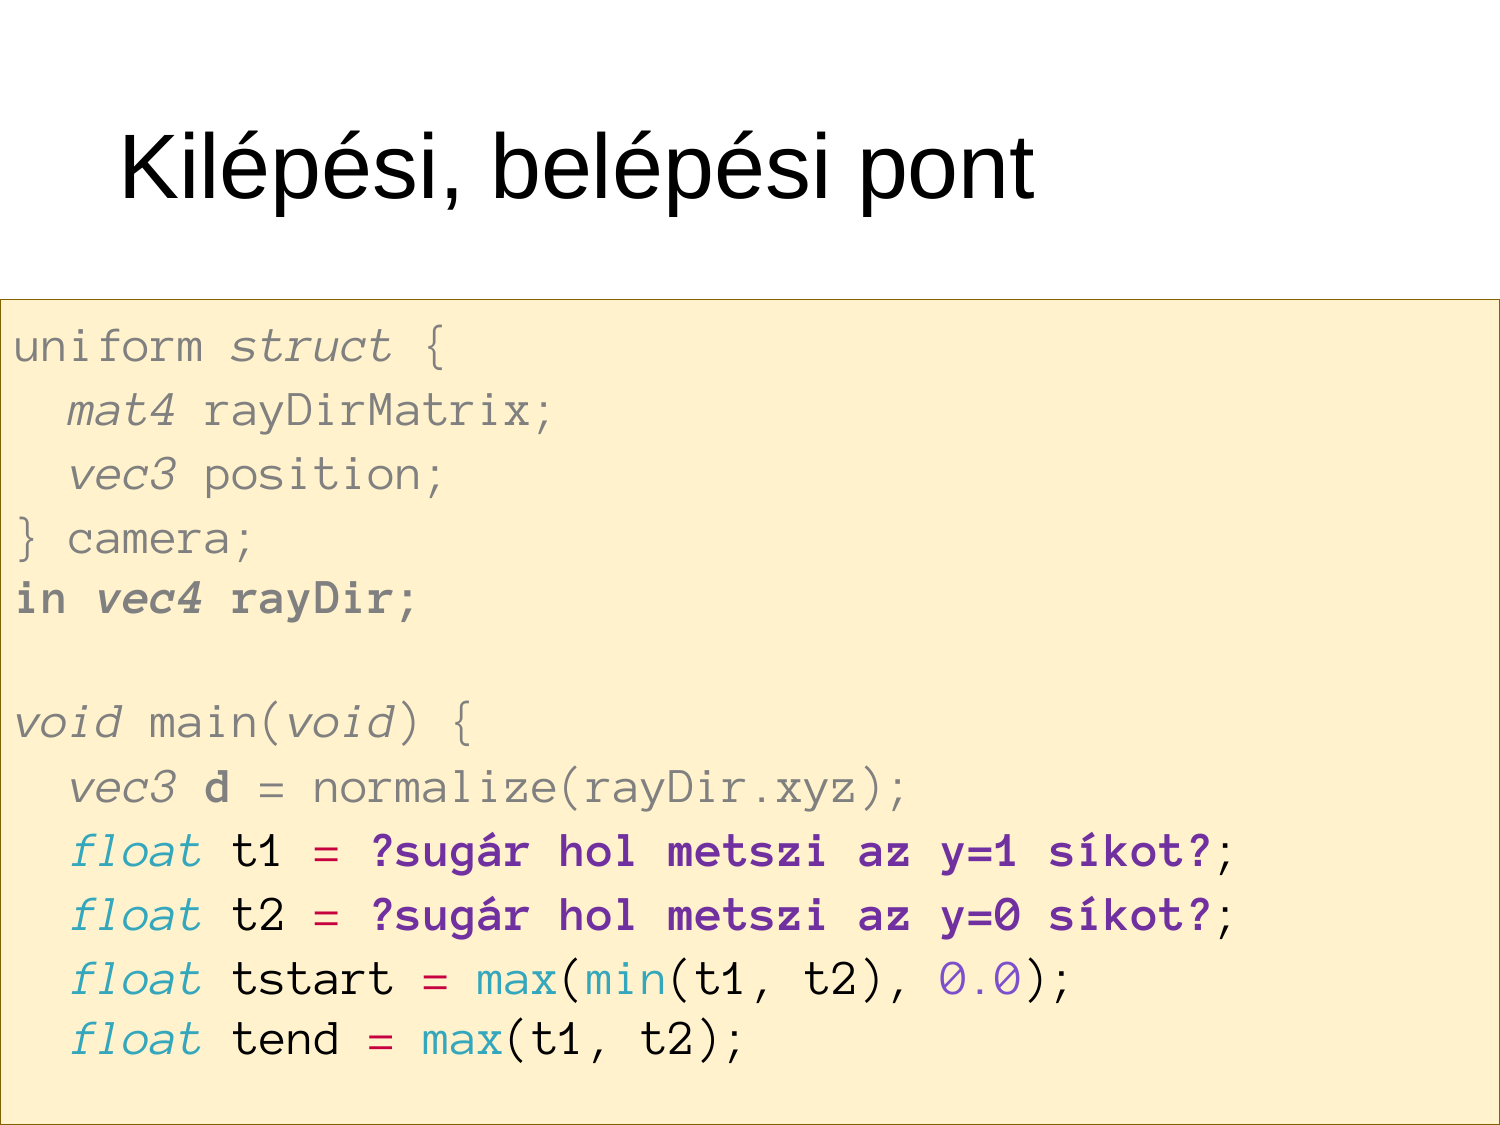

# Kilépési, belépési pont
uniform struct {
  mat4 rayDirMatrix;
  vec3 position;
} camera;
in vec4 rayDir;

void main(void) {
  vec3 d = normalize(rayDir.xyz);
  float t1 = ?sugár hol metszi az y=1 síkot?;
  float t2 = ?sugár hol metszi az y=0 síkot?;
  float tstart = max(min(t1, t2), 0.0);
  float tend = max(t1, t2);